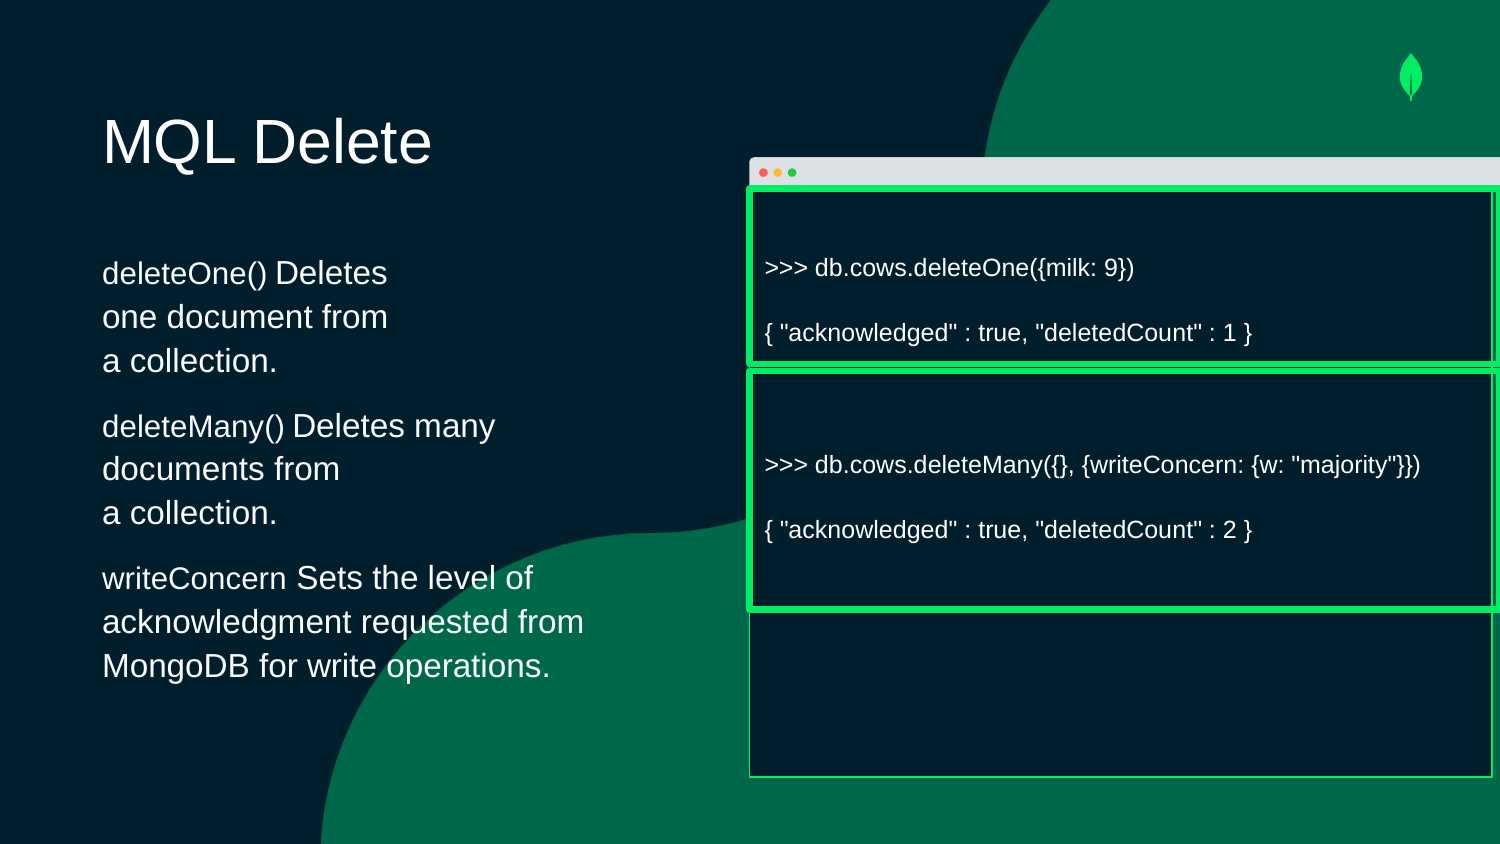

# MQL Delete

>>> db.cows.deleteOne({milk: 9})
{ "acknowledged" : true, "deletedCount" : 1 }

>>> db.cows.deleteMany({}, {writeConcern: {w: "majority"}})
{ "acknowledged" : true, "deletedCount" : 2 }

deleteOne() Deletes
one document from
a collection.
deleteMany() Deletes many documents from
a collection.
writeConcern Sets the level of acknowledgment requested from MongoDB for write operations.